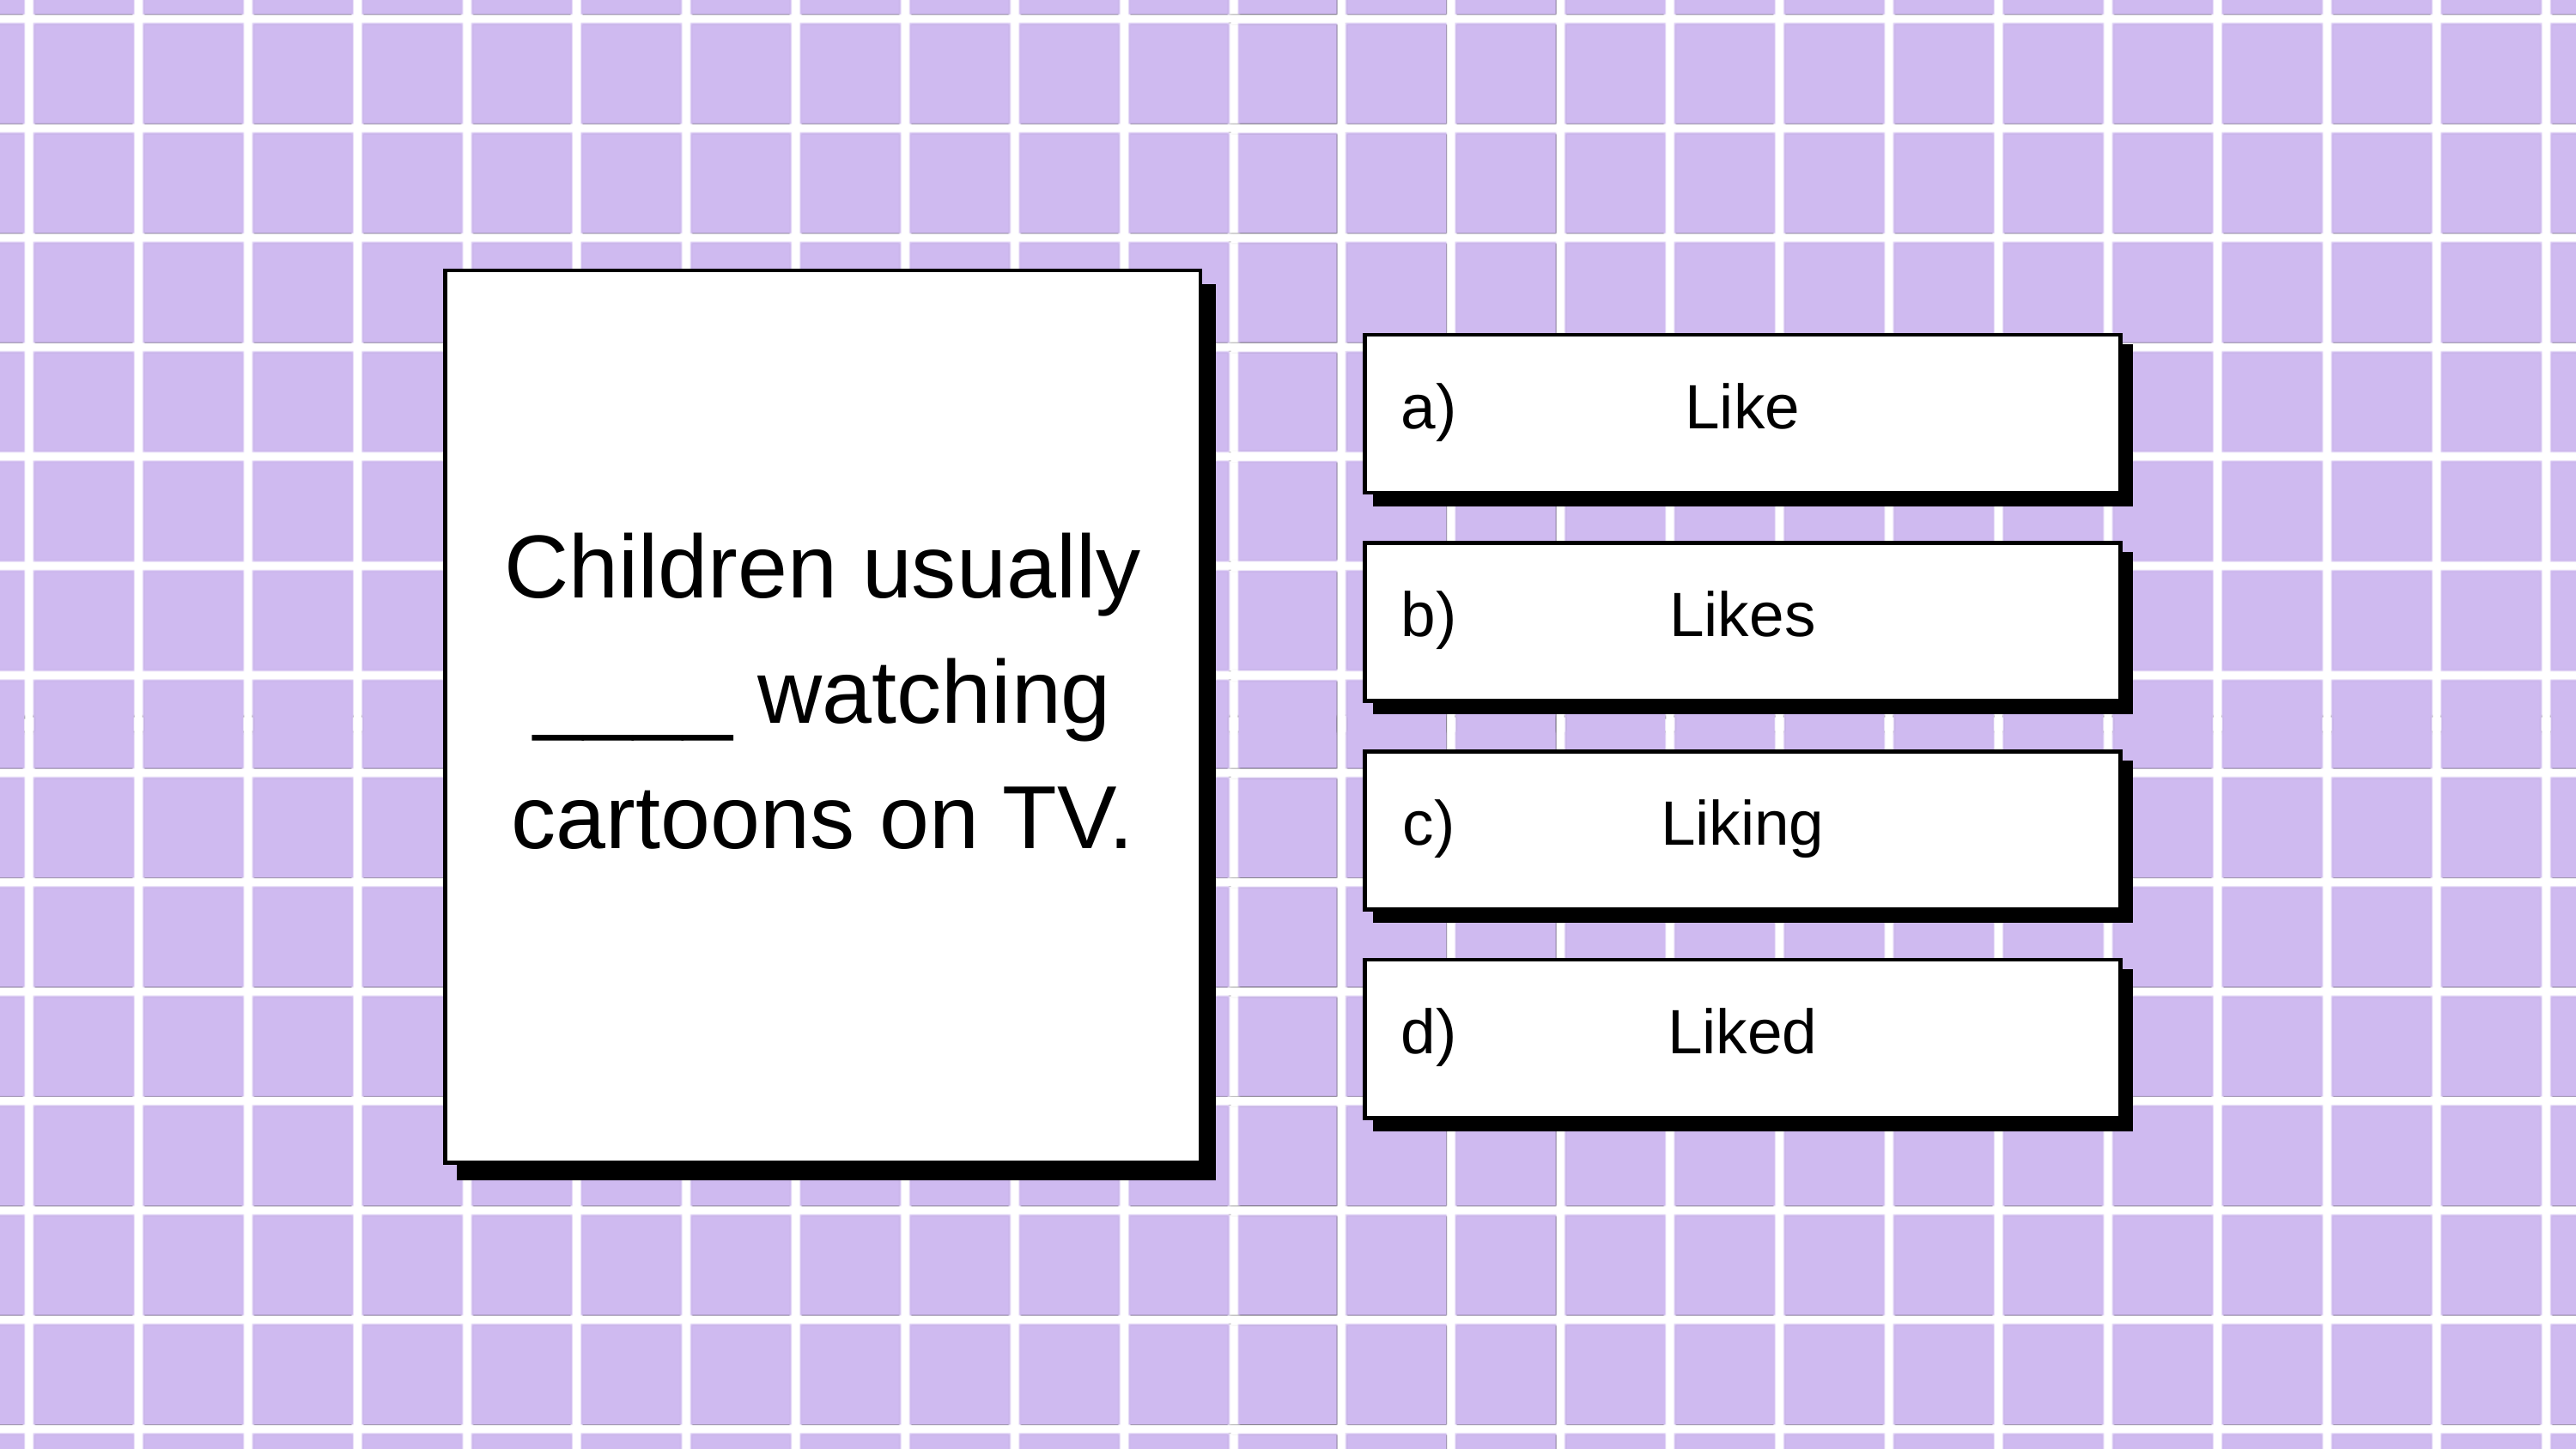

Like
a)
Children usually ____ watching cartoons on TV.

Likes
b)

Liking
c)

Liked
d)